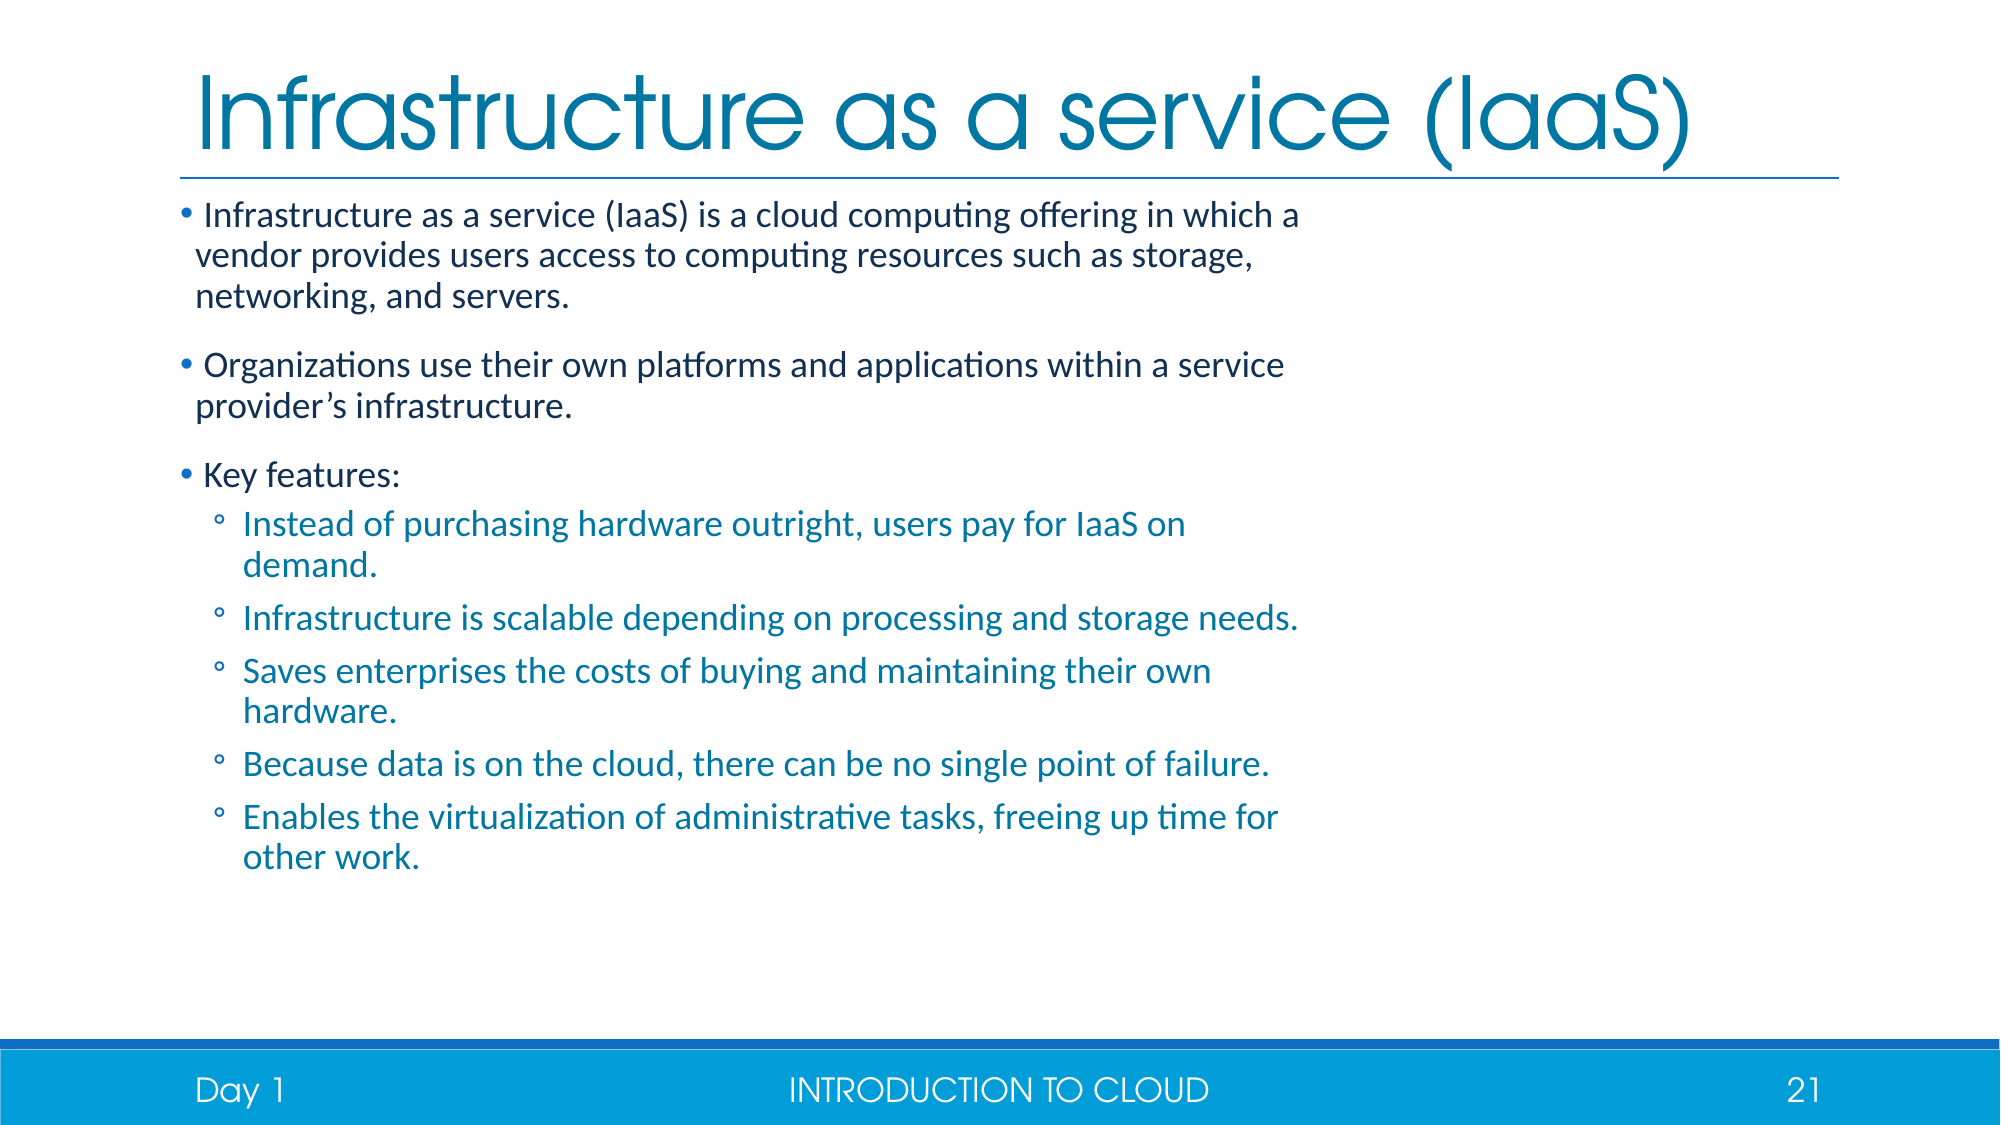

# Infrastructure as a service (IaaS)
 Infrastructure as a service (IaaS) is a cloud computing offering in which a vendor provides users access to computing resources such as storage, networking, and servers.
 Organizations use their own platforms and applications within a service provider’s infrastructure.
 Key features:
Instead of purchasing hardware outright, users pay for IaaS on demand.
Infrastructure is scalable depending on processing and storage needs.
Saves enterprises the costs of buying and maintaining their own hardware.
Because data is on the cloud, there can be no single point of failure.
Enables the virtualization of administrative tasks, freeing up time for other work.
Day 1
Introduction to Cloud
21